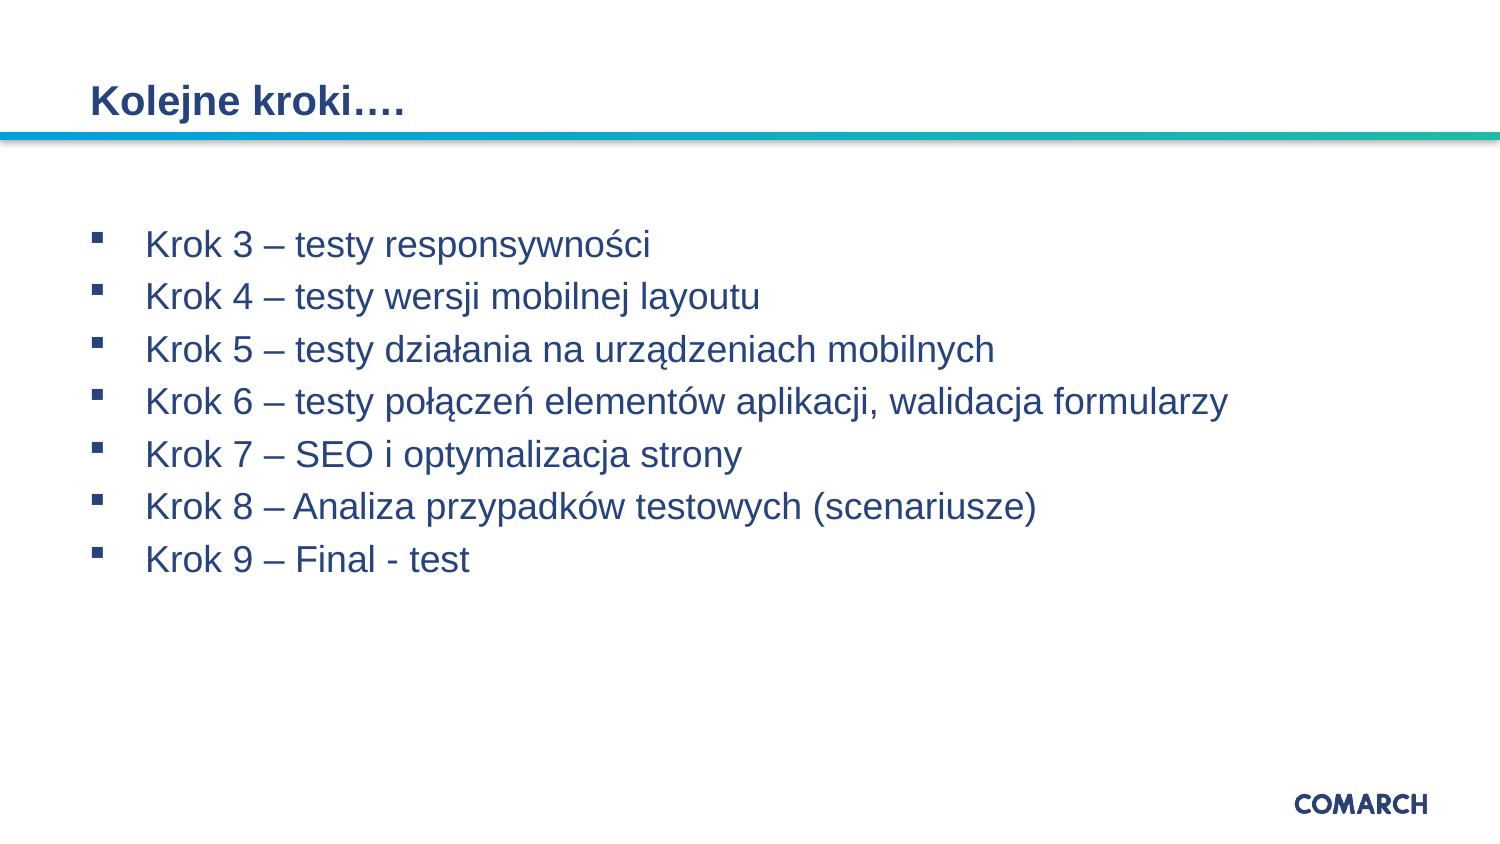

# Kolejne kroki….
Krok 3 – testy responsywności
Krok 4 – testy wersji mobilnej layoutu
Krok 5 – testy działania na urządzeniach mobilnych
Krok 6 – testy połączeń elementów aplikacji, walidacja formularzy
Krok 7 – SEO i optymalizacja strony
Krok 8 – Analiza przypadków testowych (scenariusze)
Krok 9 – Final - test